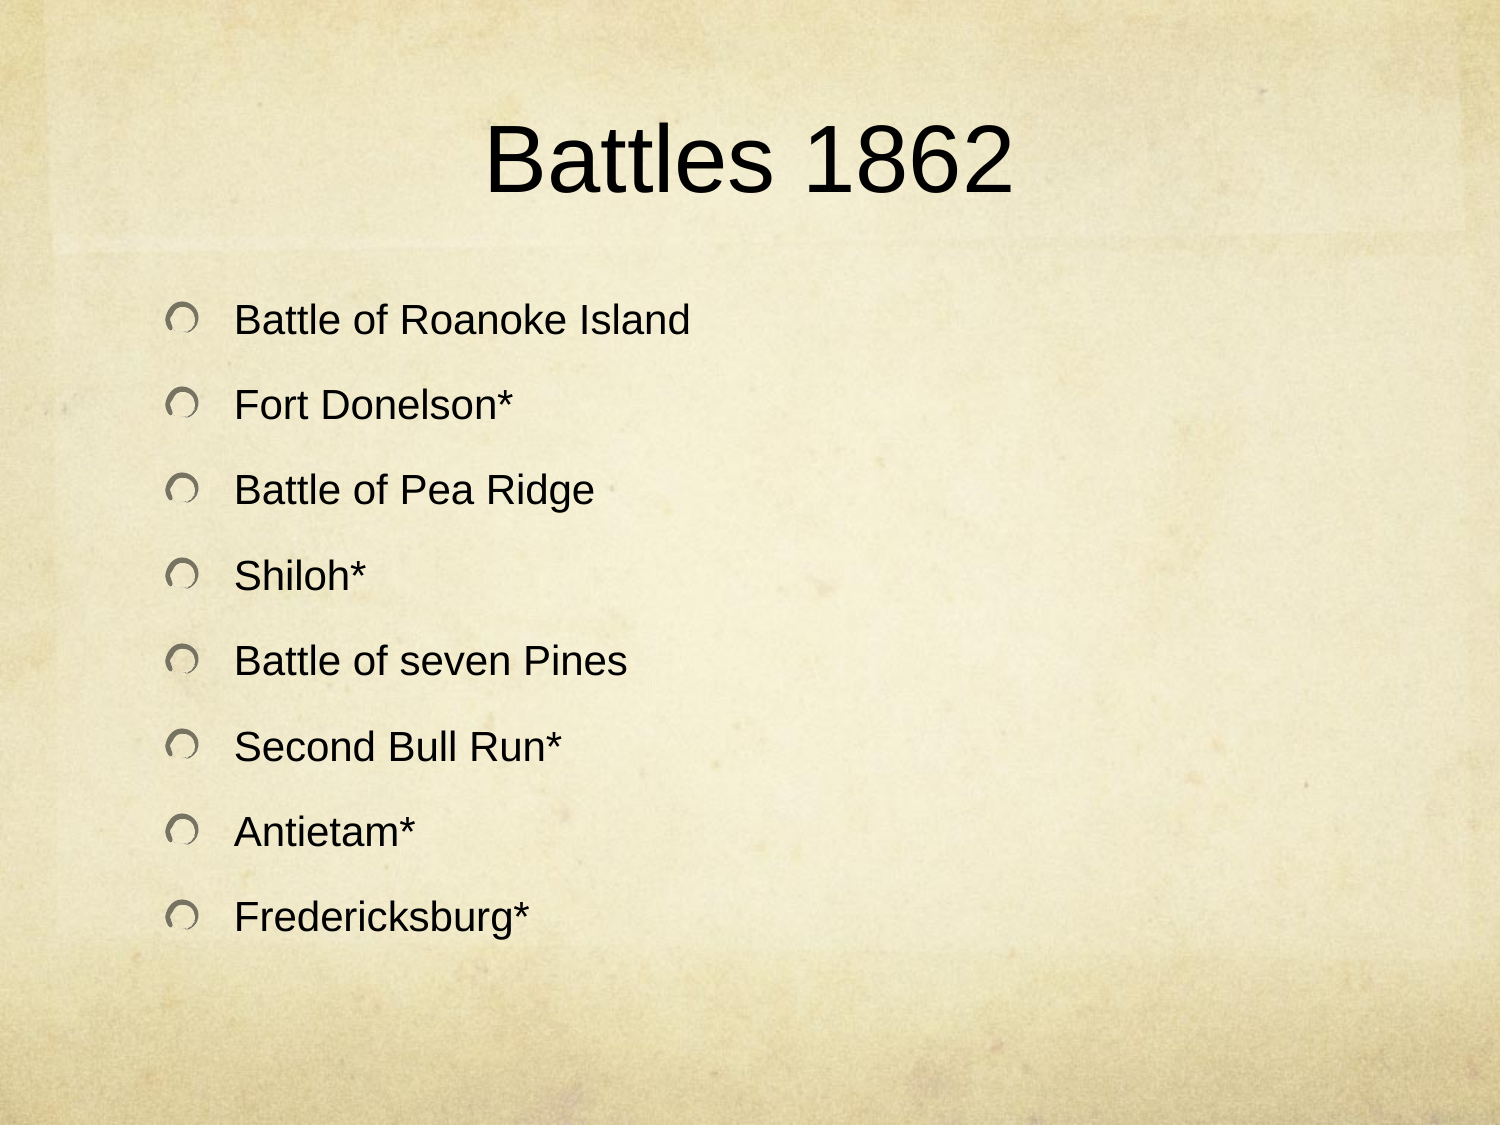

# Battles 1862
Battle of Roanoke Island
Fort Donelson*
Battle of Pea Ridge
Shiloh*
Battle of seven Pines
Second Bull Run*
Antietam*
Fredericksburg*